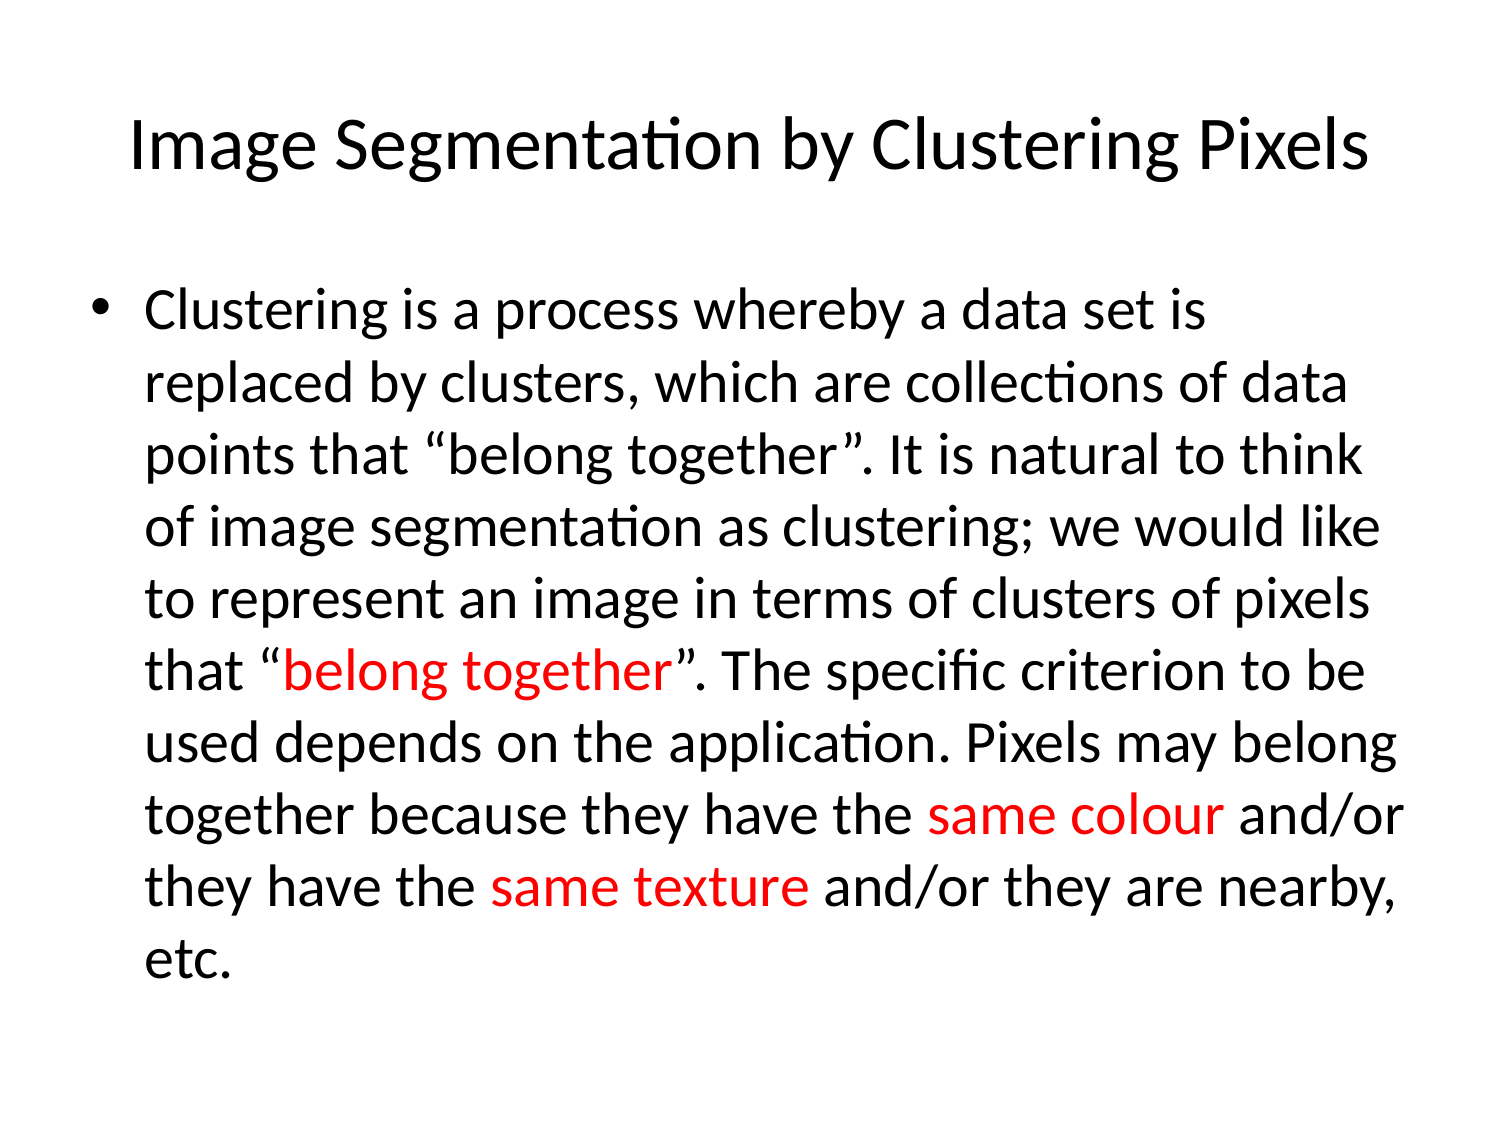

# Image Segmentation by Clustering Pixels
Clustering is a process whereby a data set is replaced by clusters, which are collections of data points that “belong together”. It is natural to think of image segmentation as clustering; we would like to represent an image in terms of clusters of pixels that “belong together”. The specific criterion to be used depends on the application. Pixels may belong together because they have the same colour and/or they have the same texture and/or they are nearby, etc.